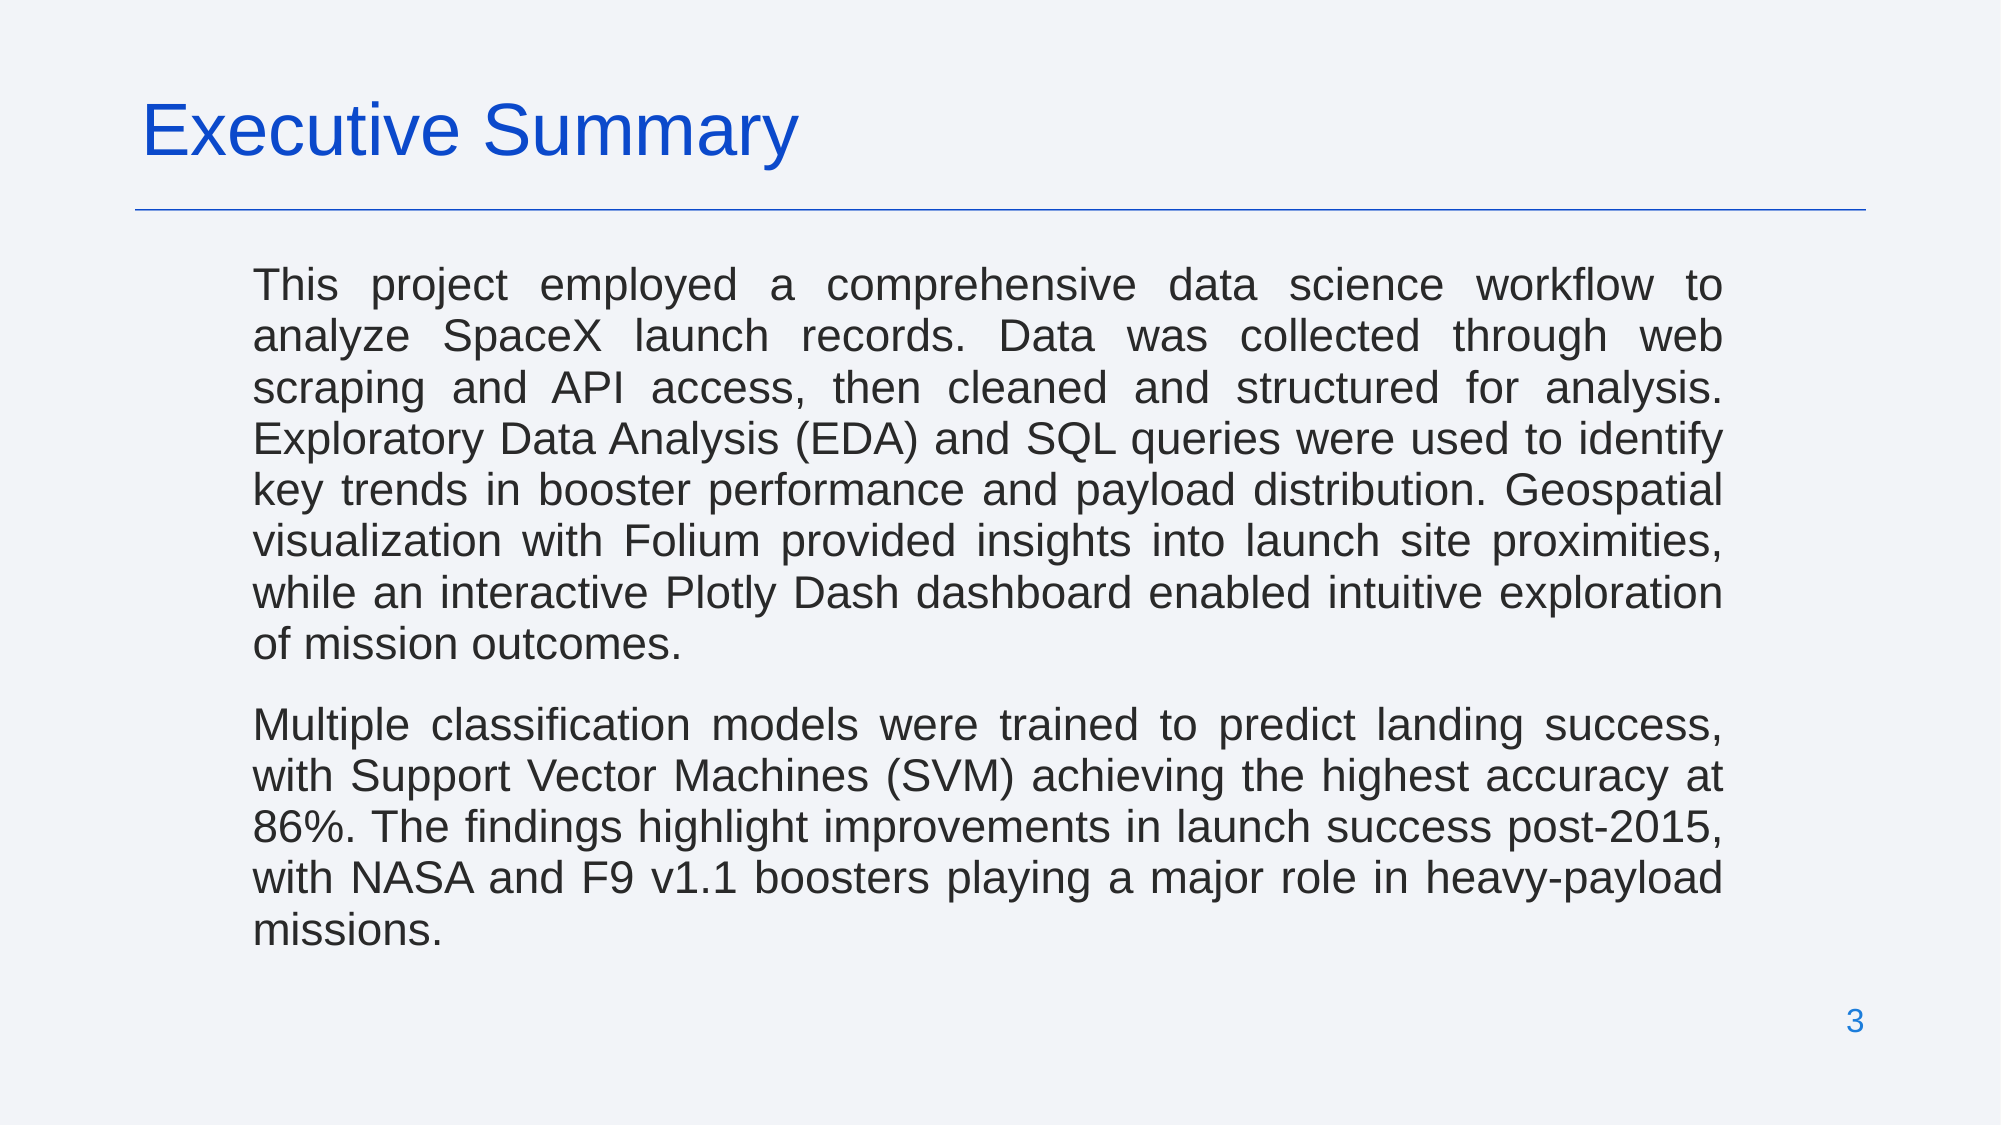

Executive Summary
This project employed a comprehensive data science workflow to analyze SpaceX launch records. Data was collected through web scraping and API access, then cleaned and structured for analysis. Exploratory Data Analysis (EDA) and SQL queries were used to identify key trends in booster performance and payload distribution. Geospatial visualization with Folium provided insights into launch site proximities, while an interactive Plotly Dash dashboard enabled intuitive exploration of mission outcomes.
Multiple classification models were trained to predict landing success, with Support Vector Machines (SVM) achieving the highest accuracy at 86%. The findings highlight improvements in launch success post-2015, with NASA and F9 v1.1 boosters playing a major role in heavy-payload missions.
3